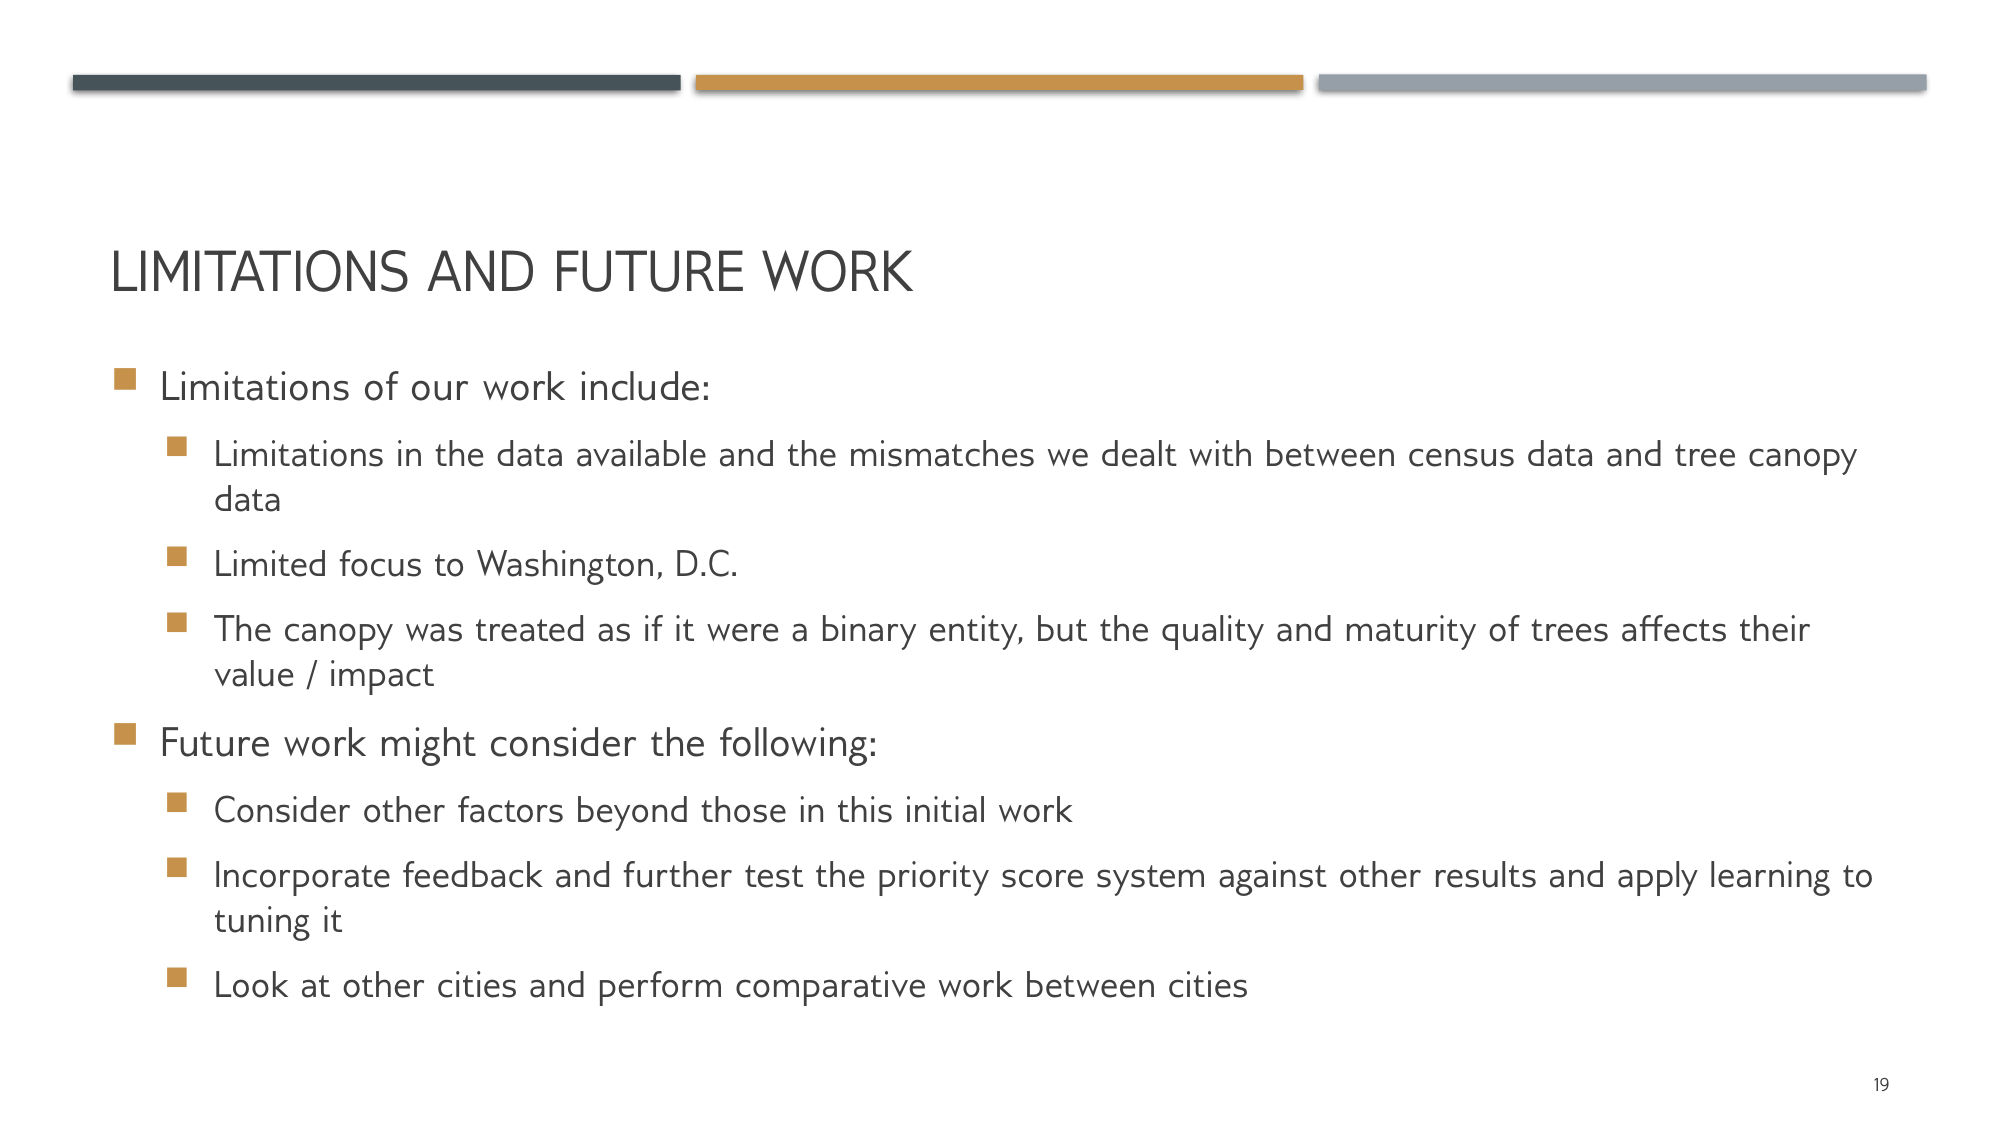

# Limitations and Future Work
Limitations of our work include:
Limitations in the data available and the mismatches we dealt with between census data and tree canopy data
Limited focus to Washington, D.C.
The canopy was treated as if it were a binary entity, but the quality and maturity of trees affects their value / impact
Future work might consider the following:
Consider other factors beyond those in this initial work
Incorporate feedback and further test the priority score system against other results and apply learning to tuning it
Look at other cities and perform comparative work between cities
19